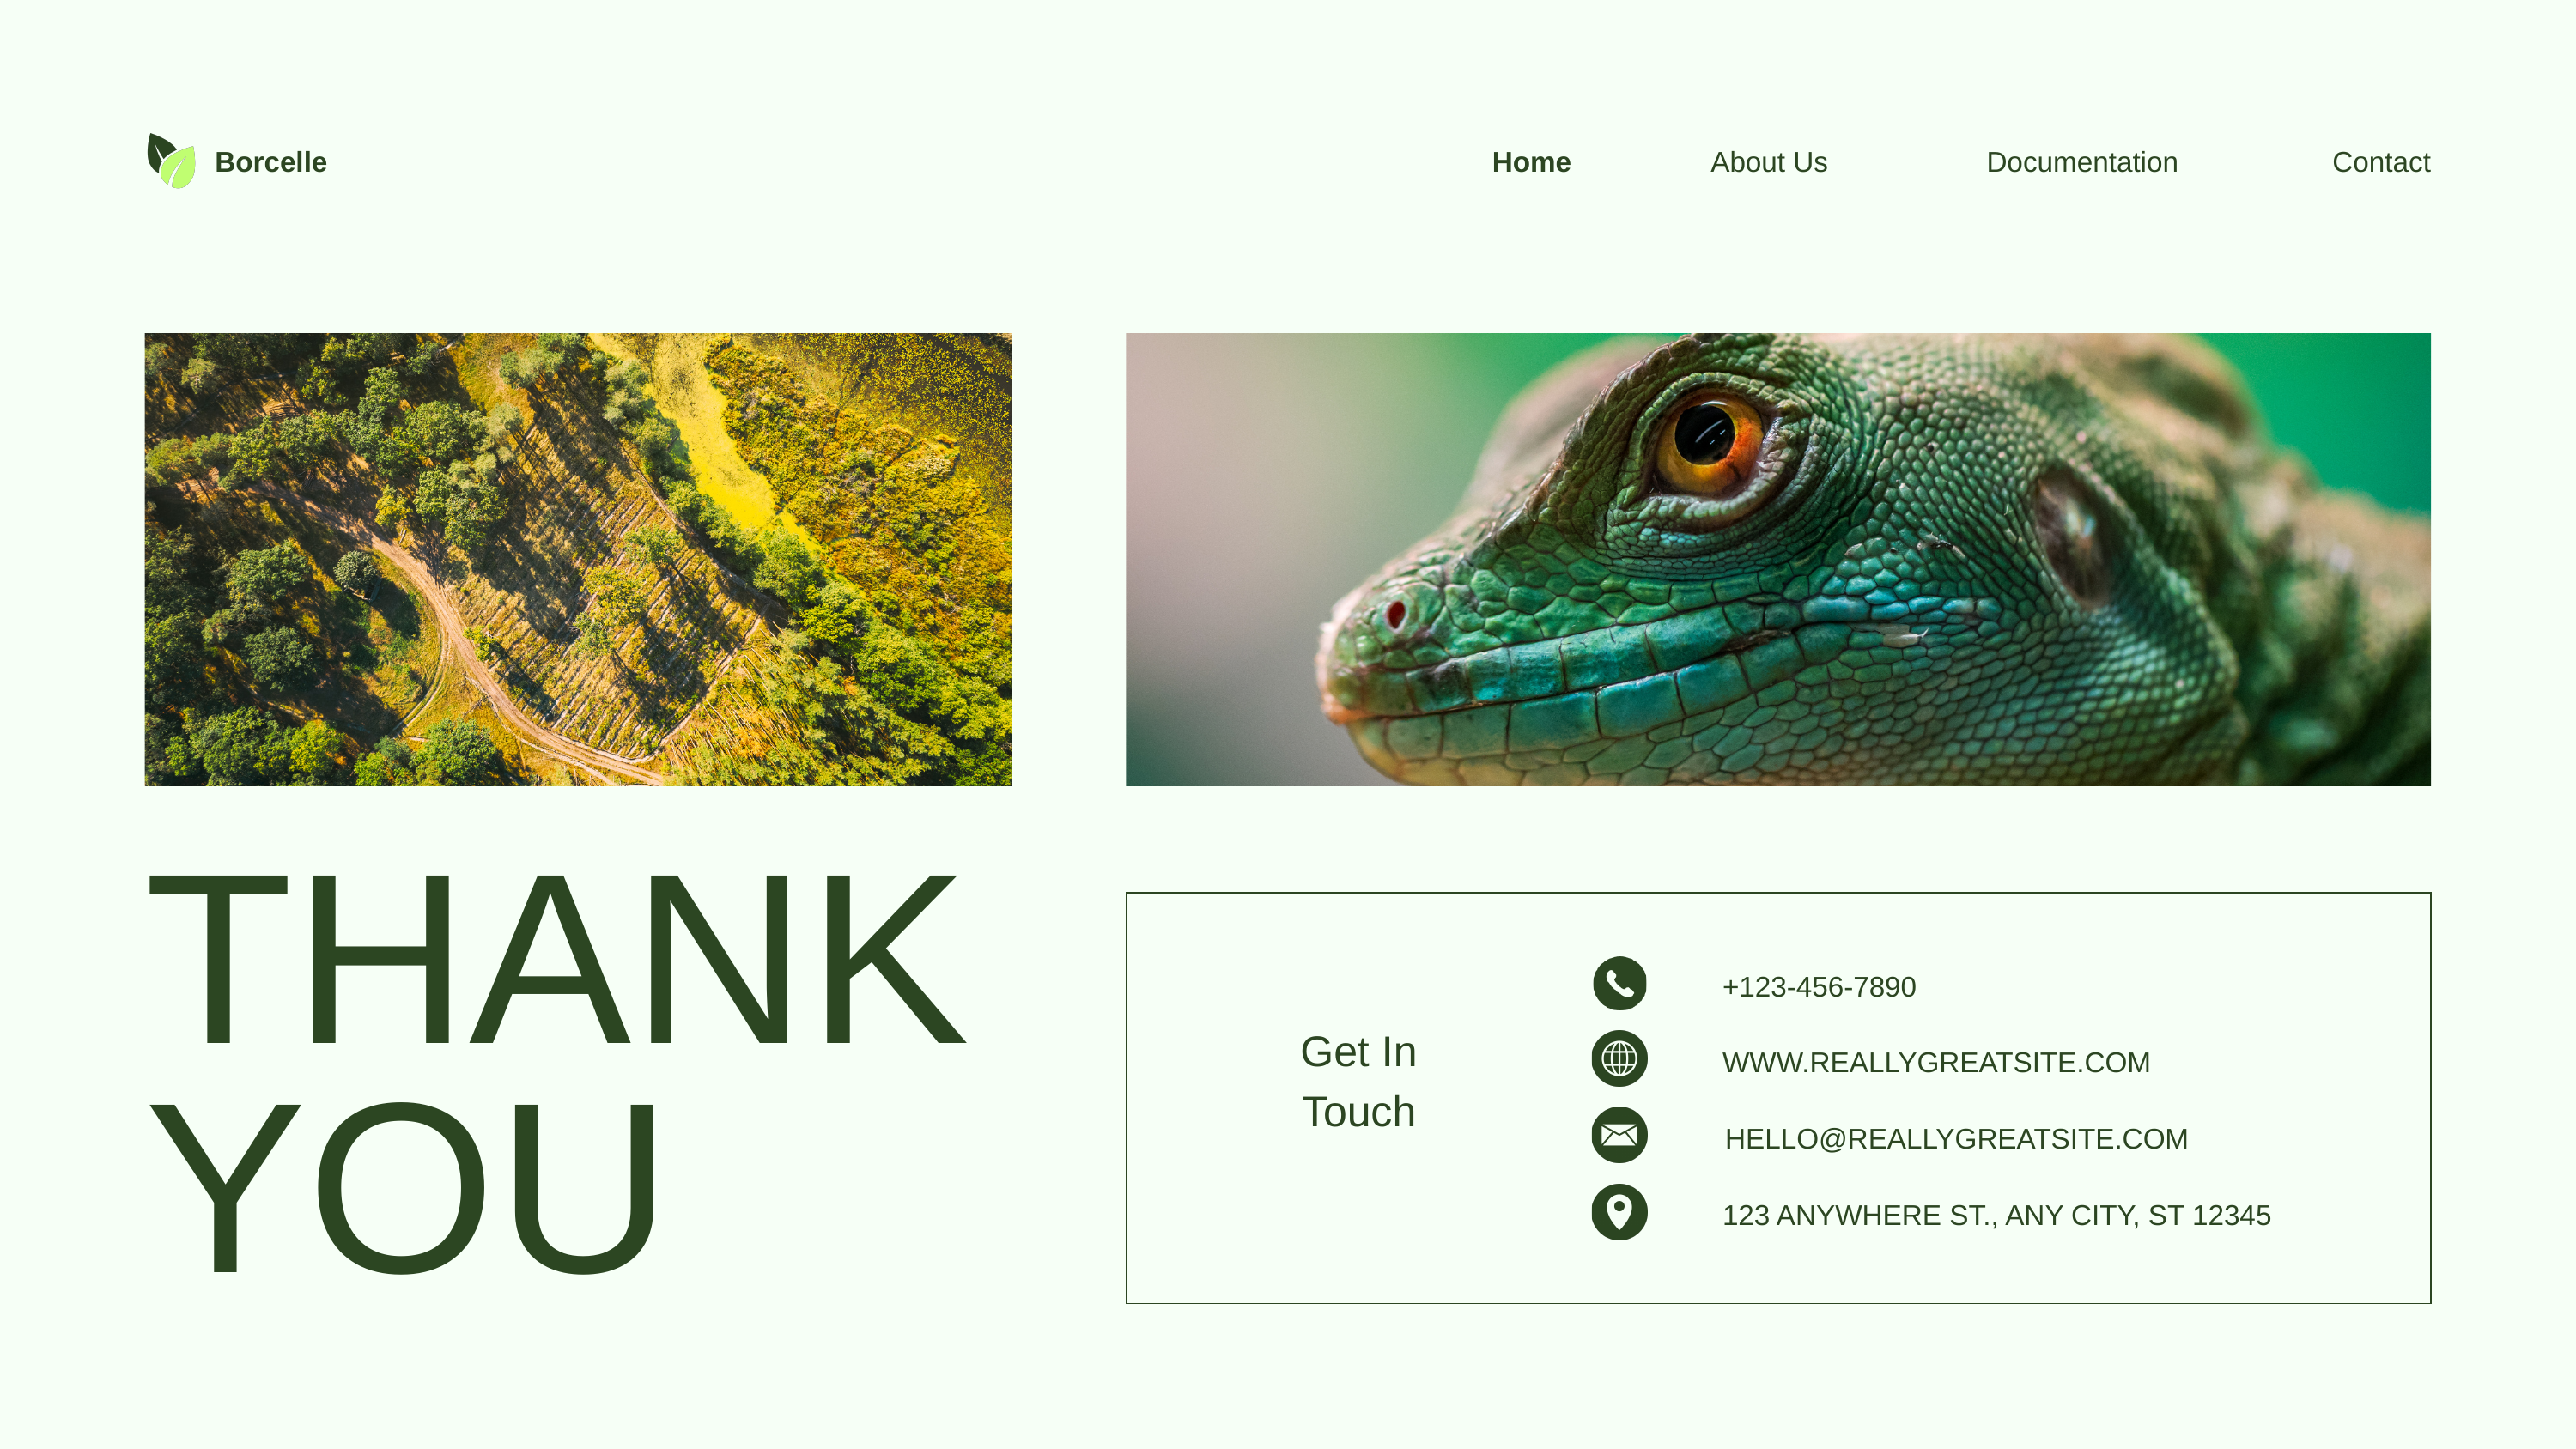

Borcelle
Home
About Us
Documentation
Contact

THANK YOU

+123-456-7890
Get In Touch

WWW.REALLYGREATSITE.COM

HELLO@REALLYGREATSITE.COM

123 ANYWHERE ST., ANY CITY, ST 12345